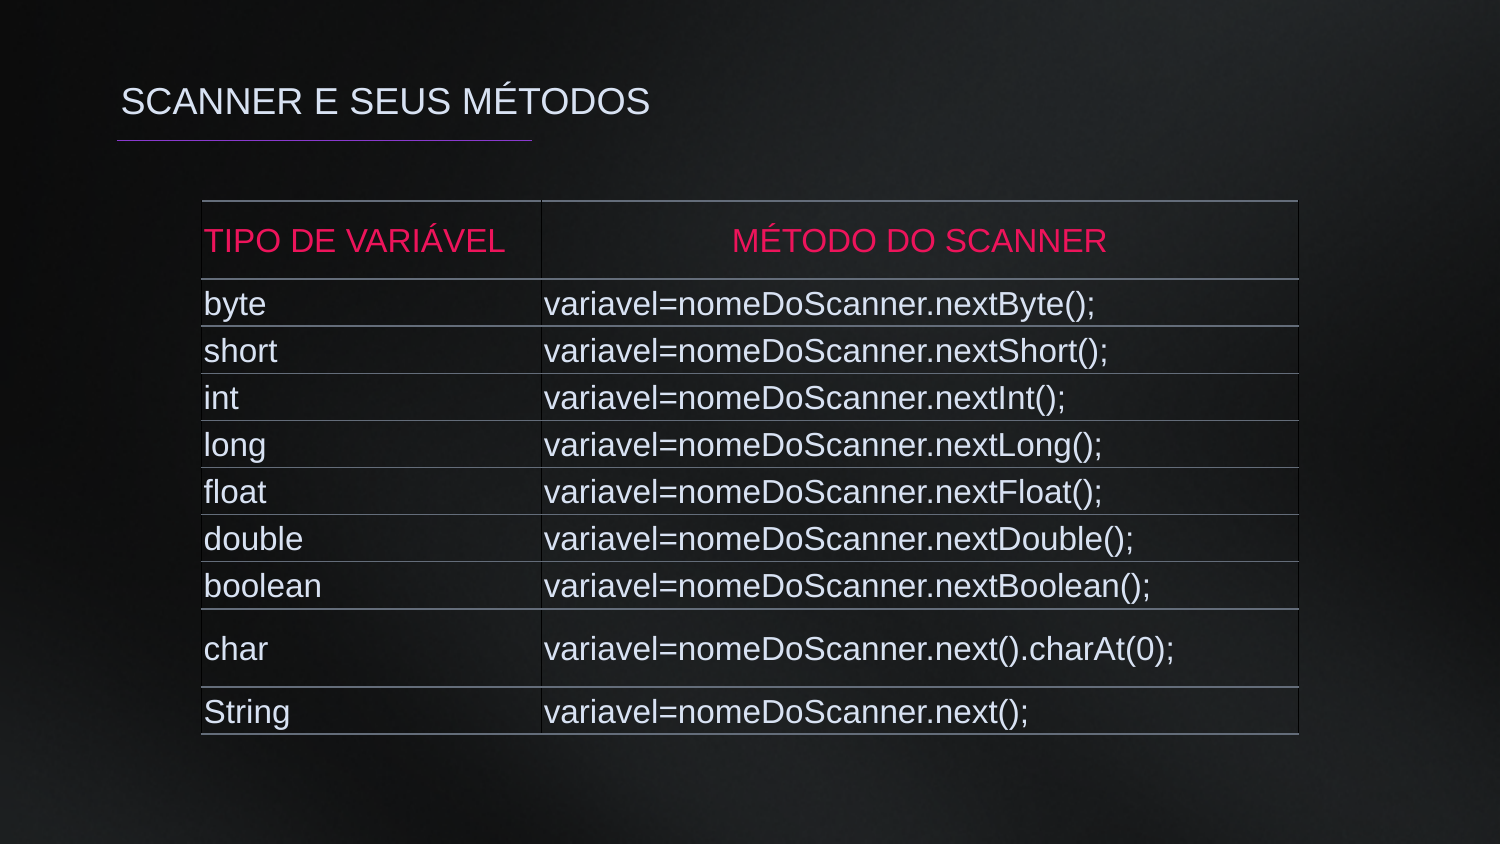

SCANNER E SEUS MÉTODOS
| TIPO DE VARIÁVEL | MÉTODO DO SCANNER |
| --- | --- |
| byte | variavel=nomeDoScanner.nextByte(); |
| short | variavel=nomeDoScanner.nextShort(); |
| int | variavel=nomeDoScanner.nextInt(); |
| long | variavel=nomeDoScanner.nextLong(); |
| float | variavel=nomeDoScanner.nextFloat(); |
| double | variavel=nomeDoScanner.nextDouble(); |
| boolean | variavel=nomeDoScanner.nextBoolean(); |
| char | variavel=nomeDoScanner.next().charAt(0); |
| String | variavel=nomeDoScanner.next(); |